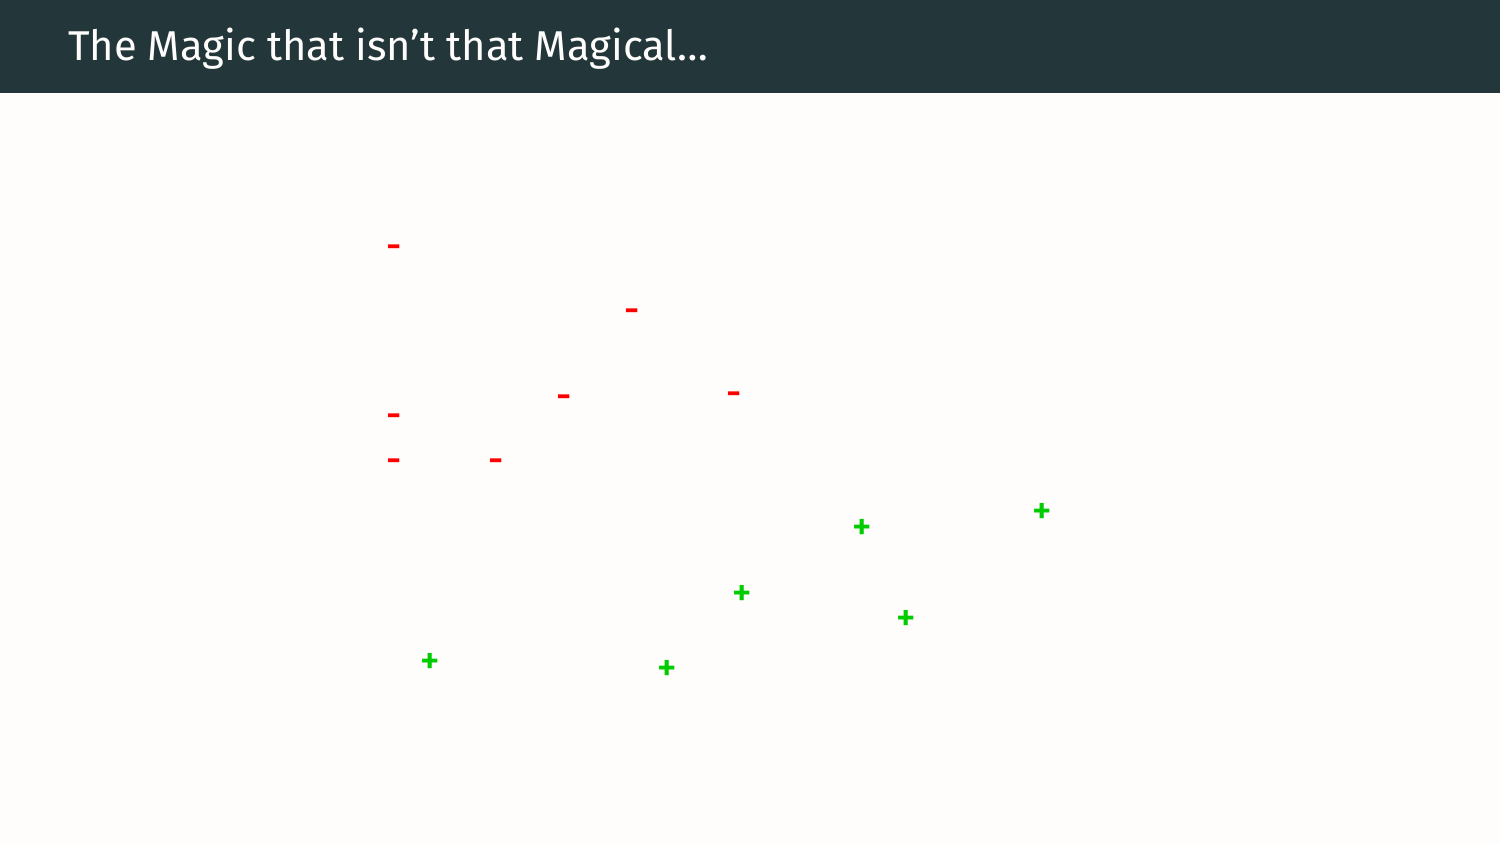

# The Magic that isn’t that Magical…
-
-
-
-
-
-
-
+
+
+
+
+
+